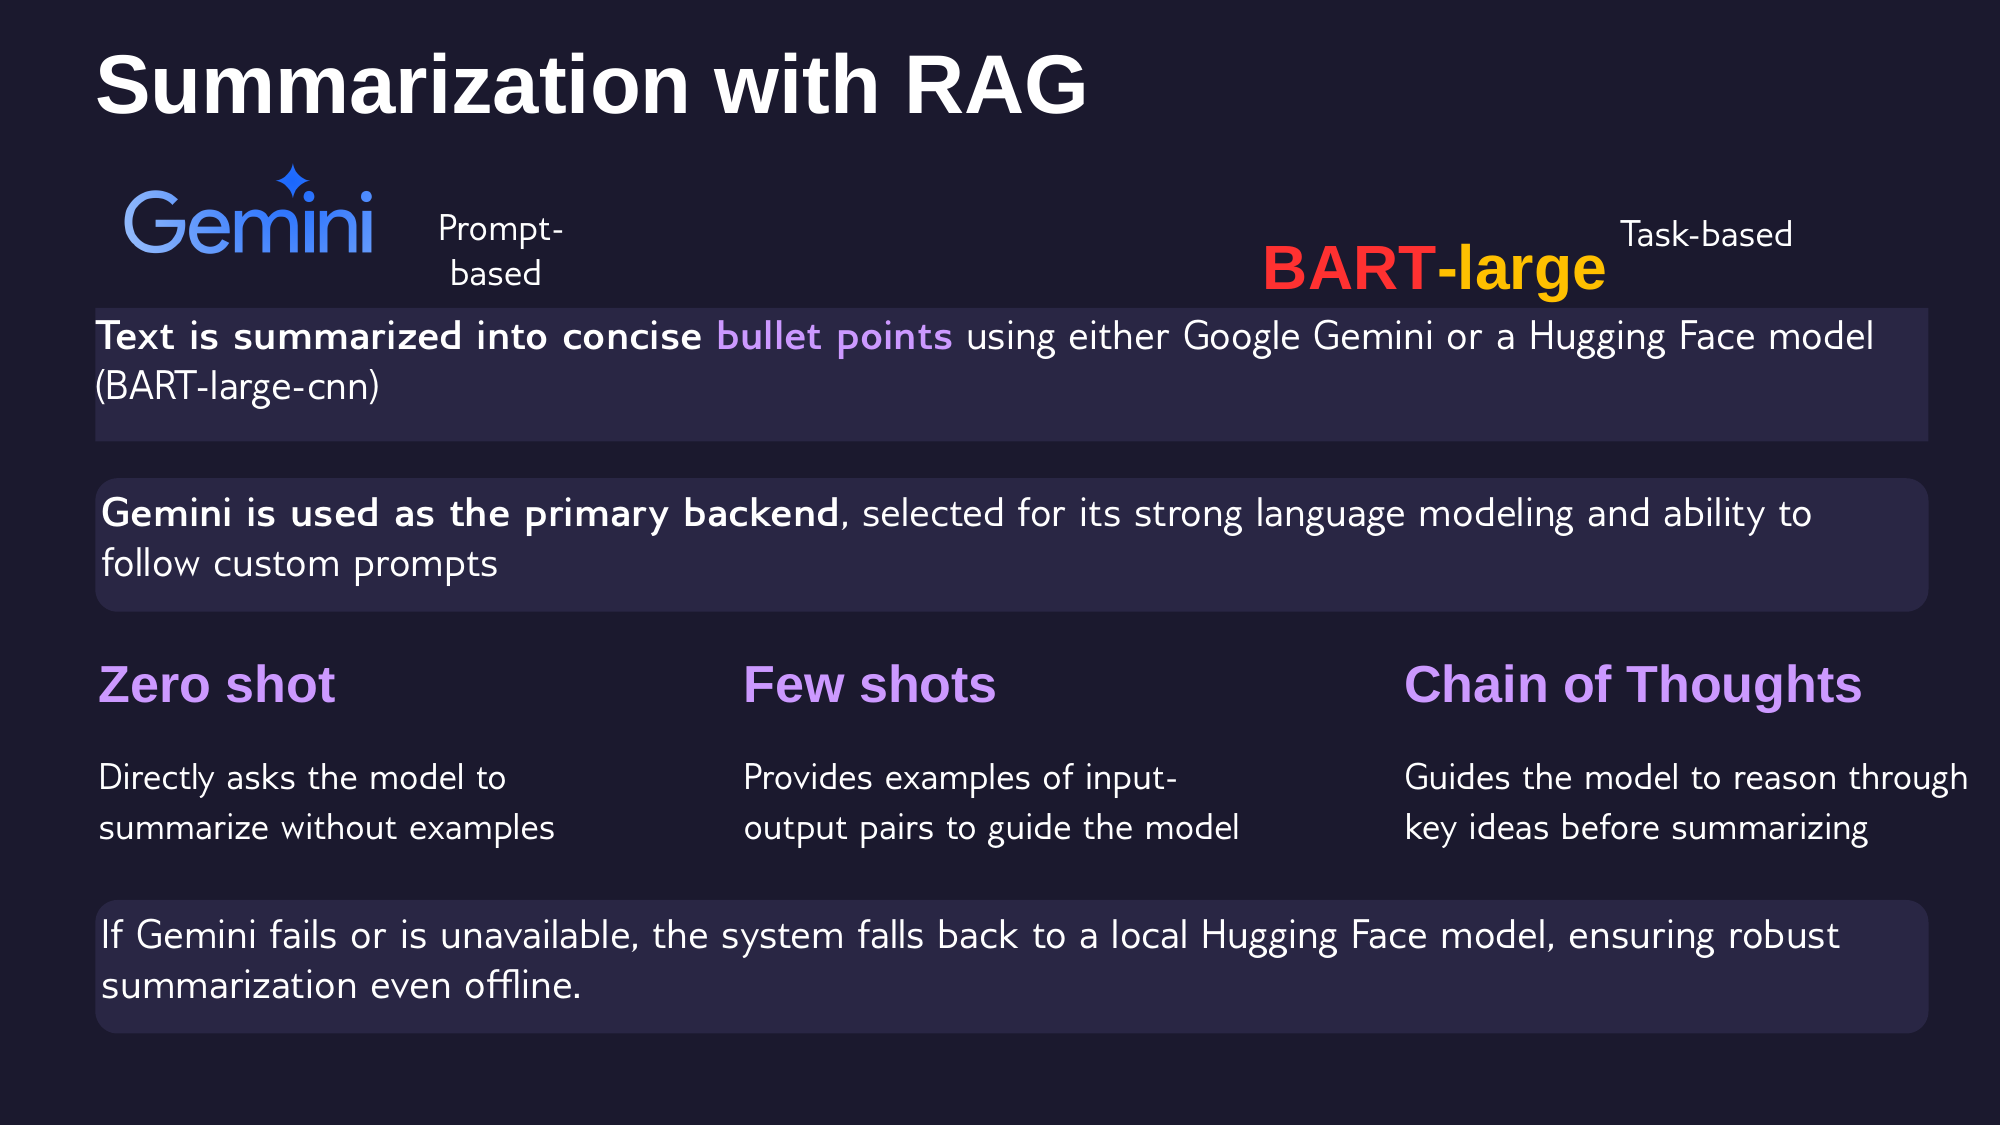

# Summarization with RAG
BART-large
Task-based

Prompt-based
Text is summarized into concise bullet points using either Google Gemini or a Hugging Face model (BART-large-cnn)
Gemini is used as the primary backend, selected for its strong language modeling and ability to follow custom prompts
Zero shot
Few shots
Chain of Thoughts
Directly asks the model to summarize without examples
Provides examples of input-output pairs to guide the model
Guides the model to reason through key ideas before summarizing
If Gemini fails or is unavailable, the system falls back to a local Hugging Face model, ensuring robust summarization even offline.